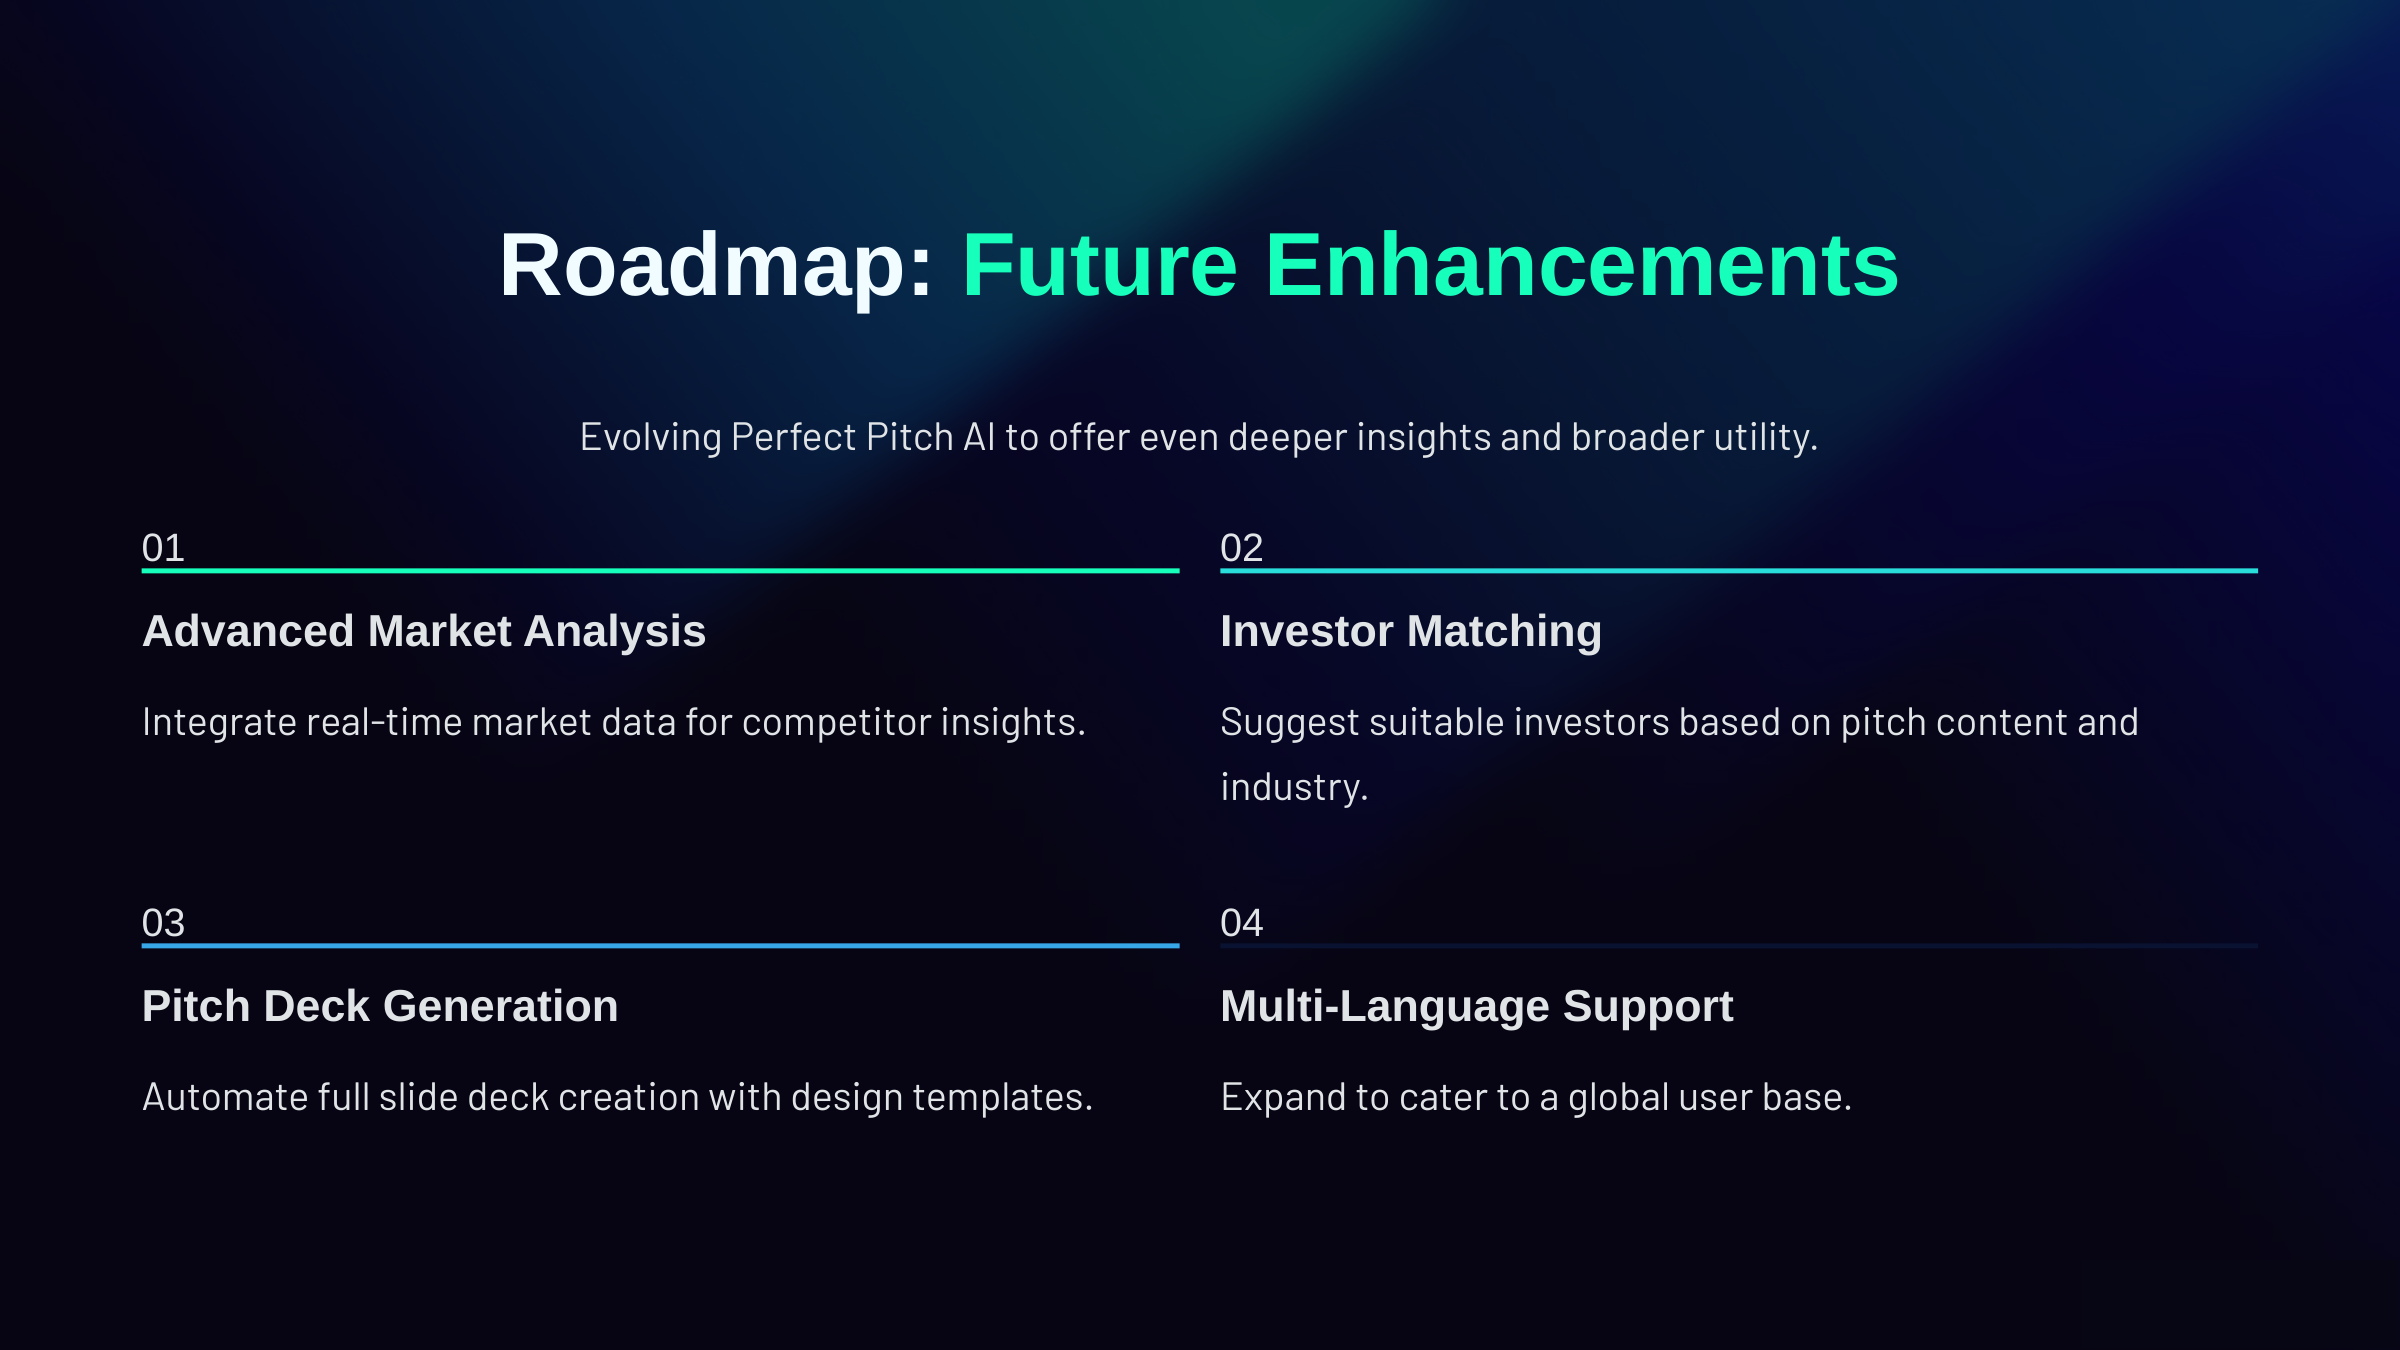

Roadmap: Future Enhancements
Evolving Perfect Pitch AI to offer even deeper insights and broader utility.
01
02

Advanced Market Analysis
Investor Matching
Integrate real-time market data for competitor insights.
Suggest suitable investors based on pitch content and industry.
03
04

Pitch Deck Generation
Multi-Language Support
Automate full slide deck creation with design templates.
Expand to cater to a global user base.